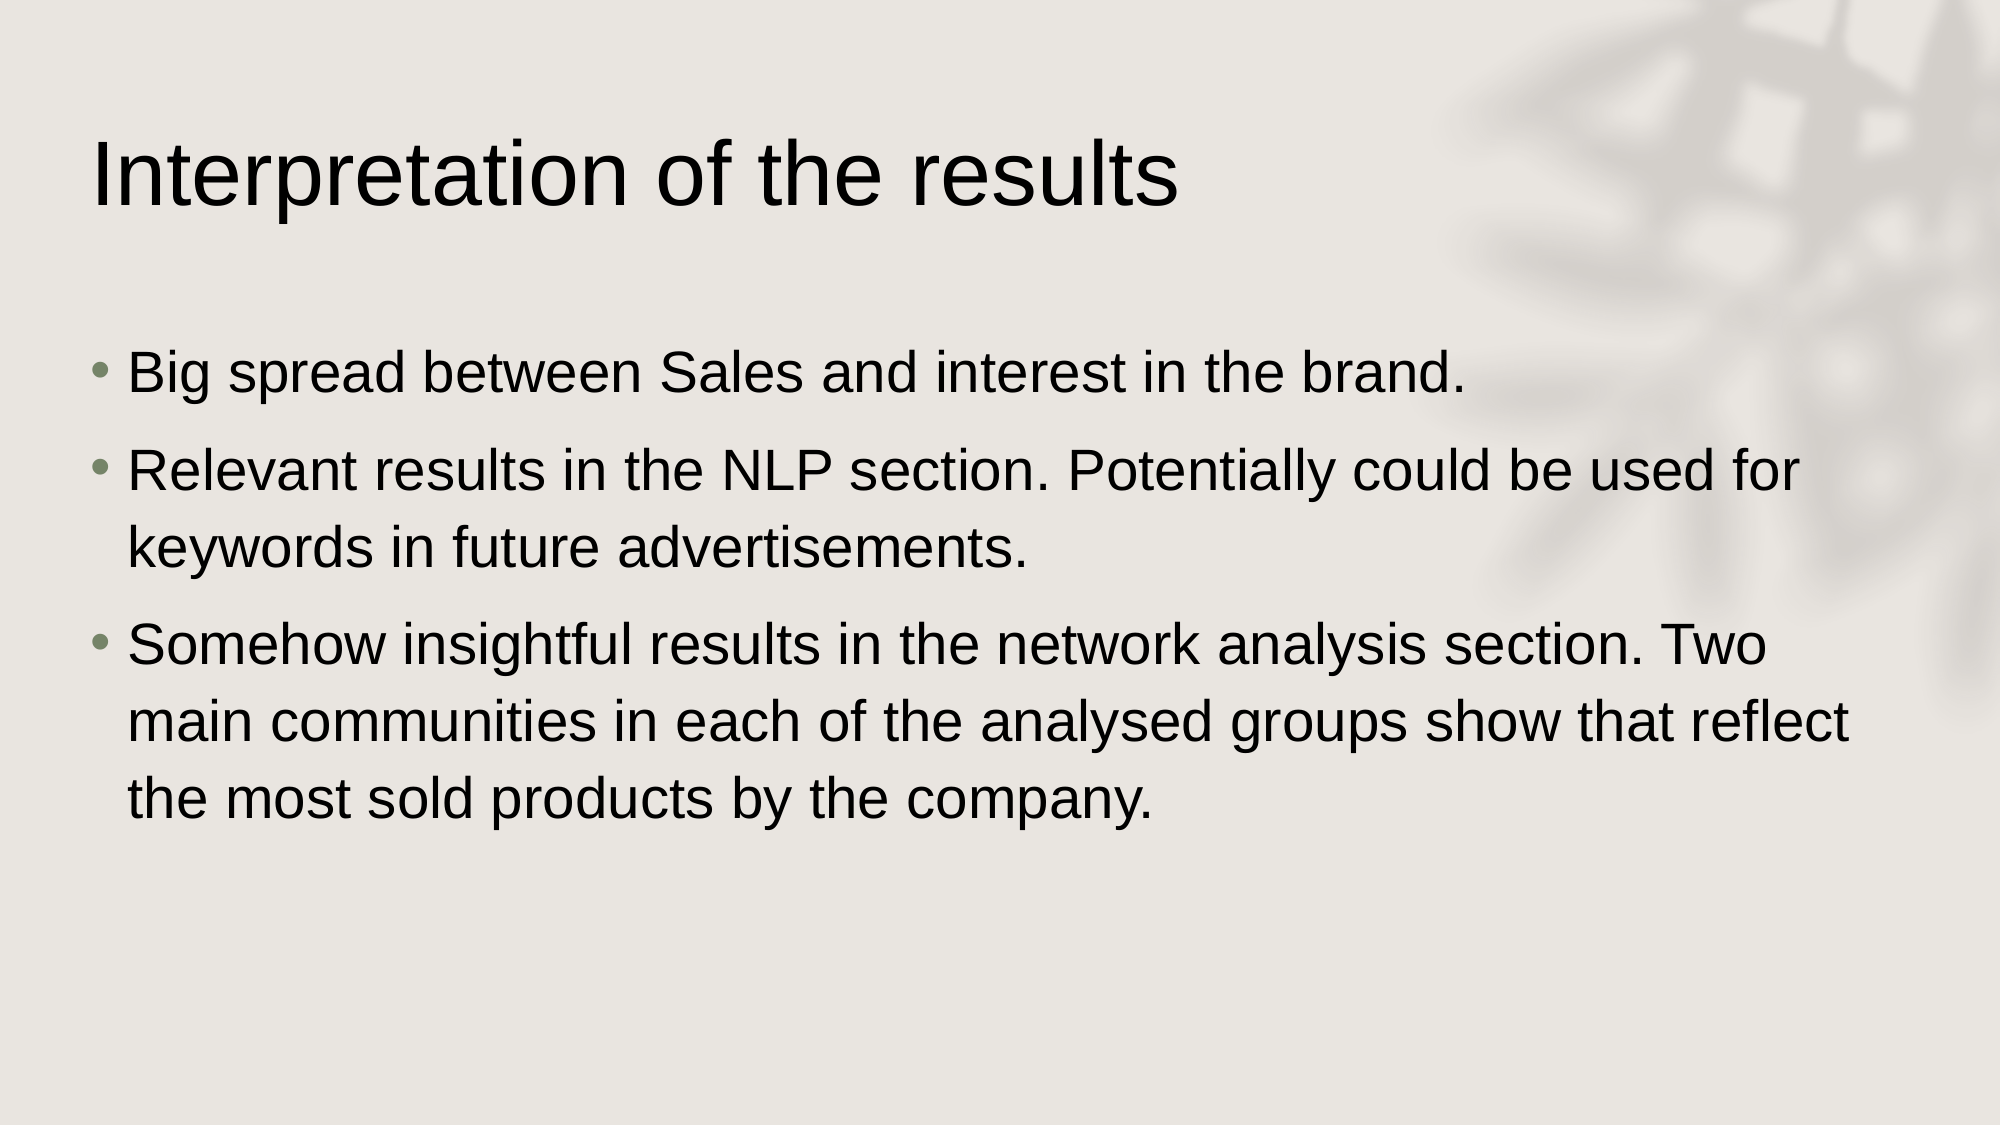

# Interpretation of the results
Big spread between Sales and interest in the brand.
Relevant results in the NLP section. Potentially could be used for keywords in future advertisements.
Somehow insightful results in the network analysis section. Two main communities in each of the analysed groups show that reflect the most sold products by the company.